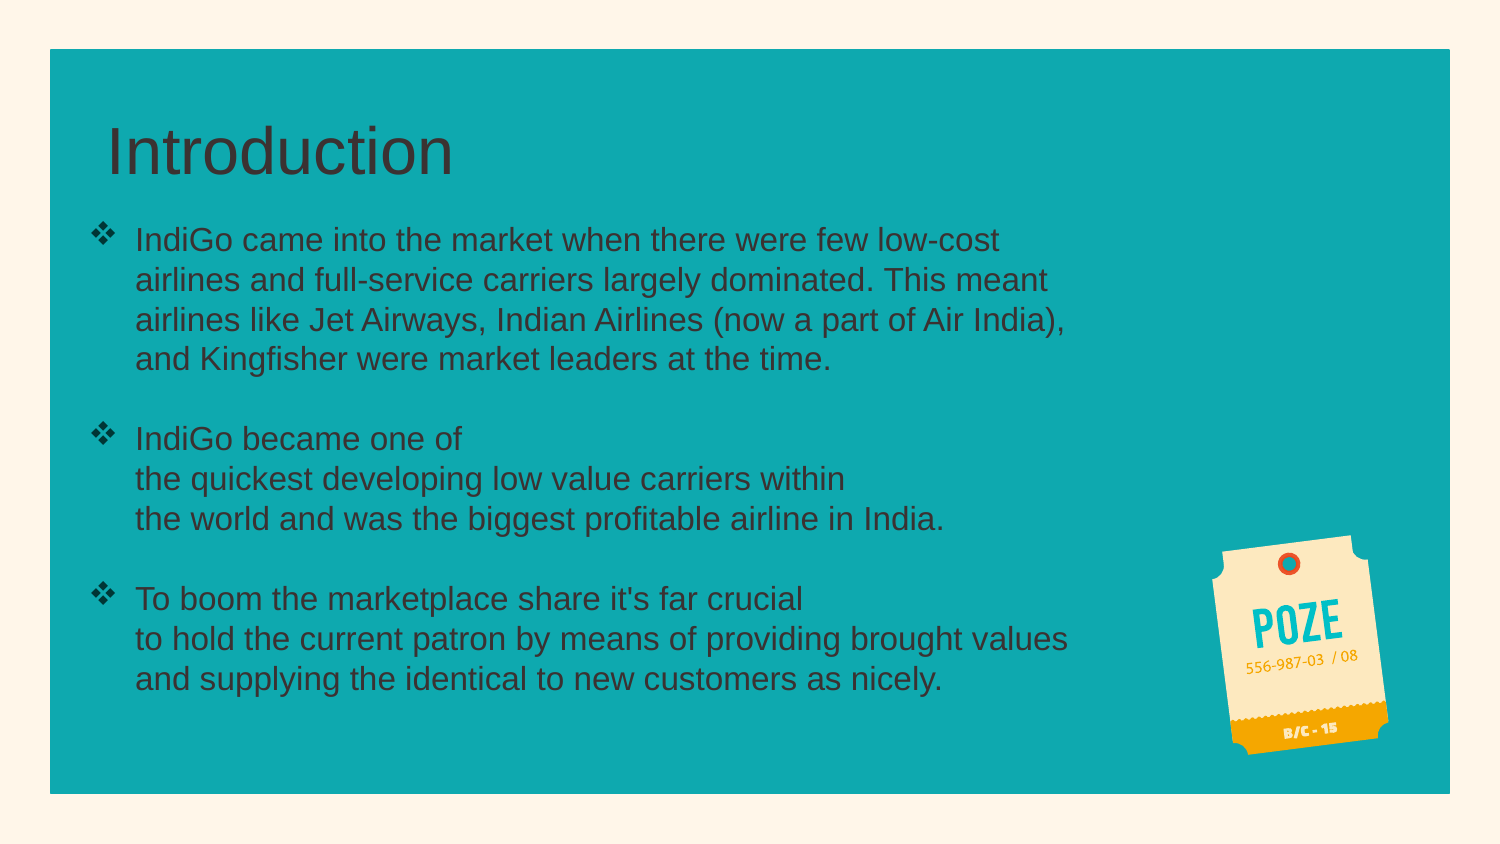

Introduction

IndiGo came into the market when there were few low-cost airlines and full-service carriers largely dominated. This meant airlines like Jet Airways, Indian Airlines (now a part of Air India), and Kingfisher were market leaders at the time.

IndiGo became one of the quickest developing low value carriers within the world and was the biggest profitable airline in India.

To boom the marketplace share it's far crucial to hold the current patron by means of providing brought values and supplying the identical to new customers as nicely.